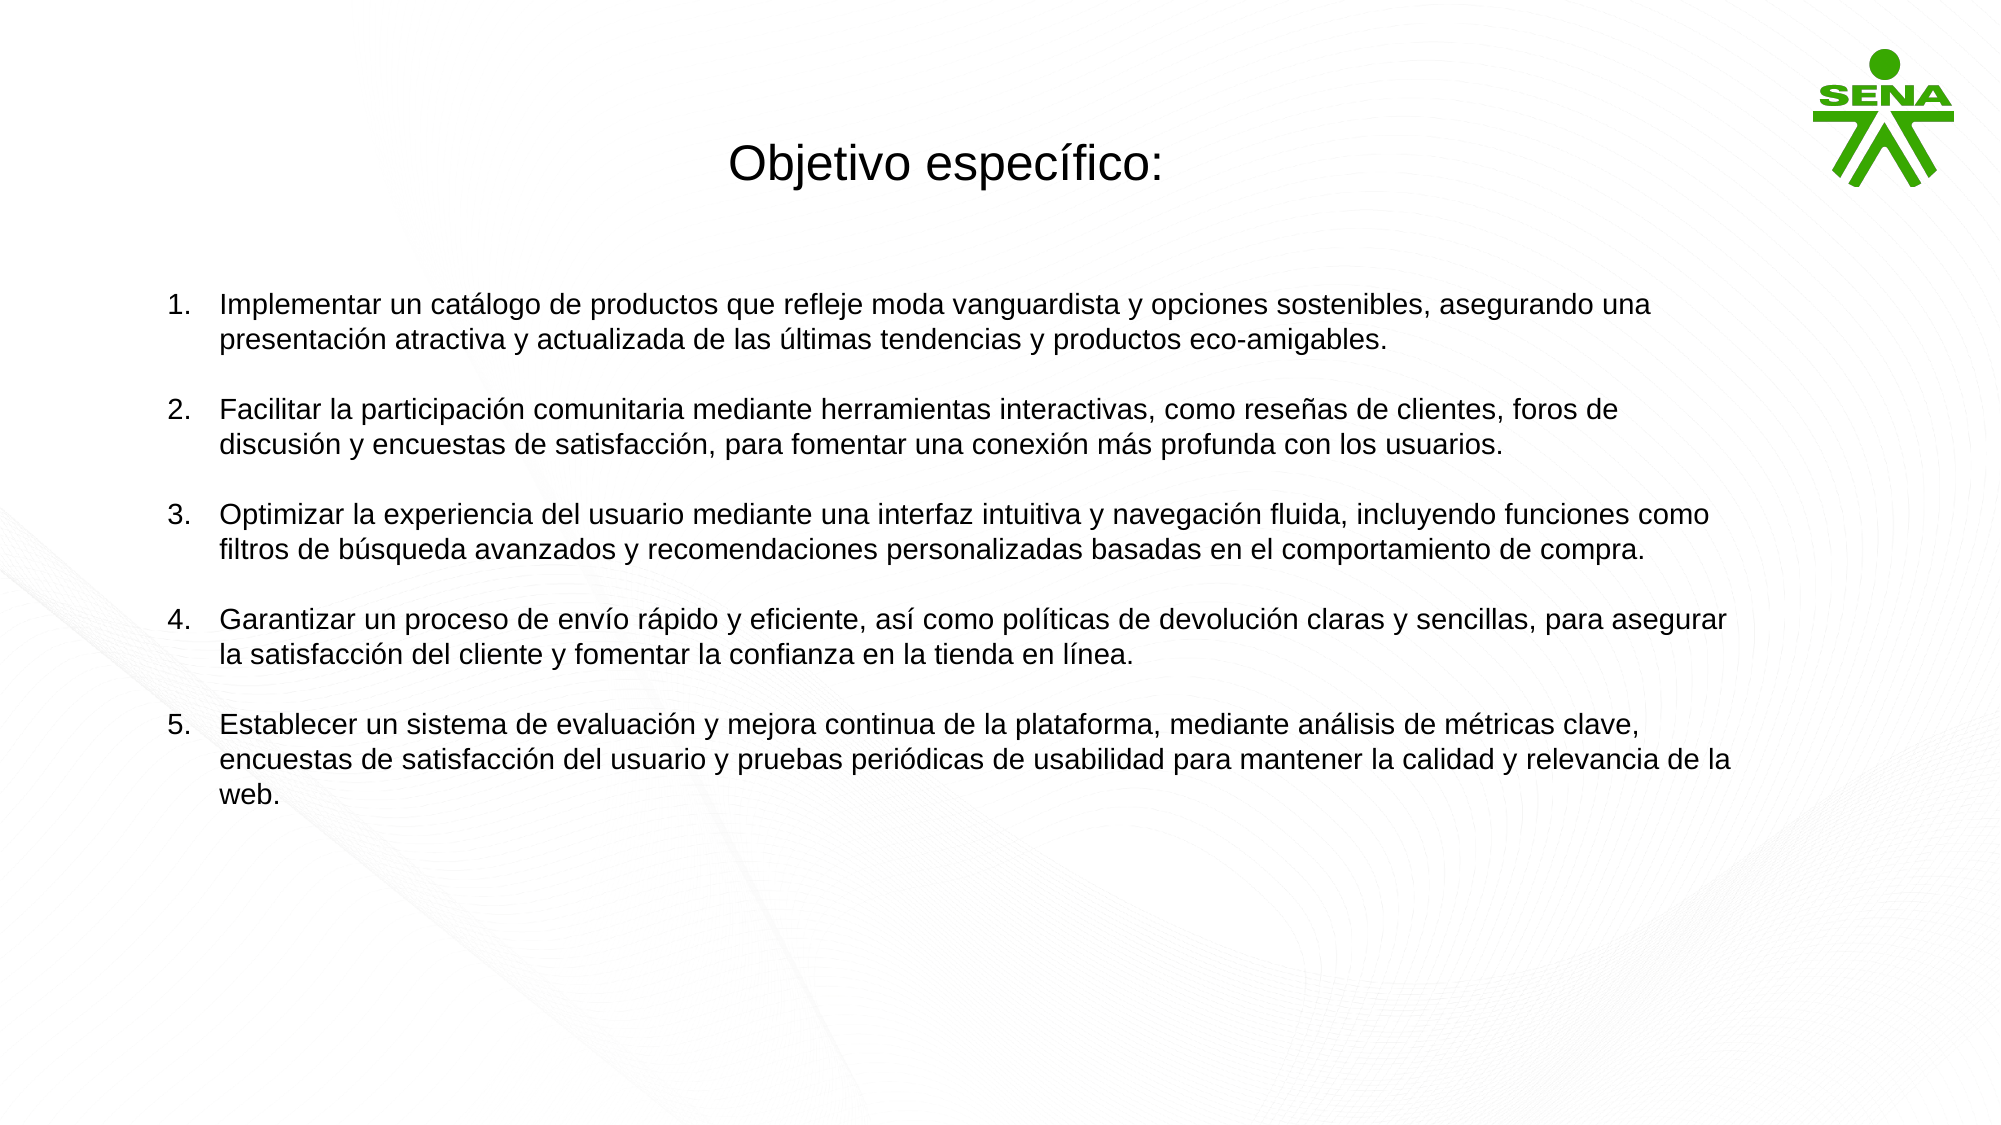

Objetivo específico:

Implementar un catálogo de productos que refleje moda vanguardista y opciones sostenibles, asegurando una presentación atractiva y actualizada de las últimas tendencias y productos eco-amigables.

Facilitar la participación comunitaria mediante herramientas interactivas, como reseñas de clientes, foros de discusión y encuestas de satisfacción, para fomentar una conexión más profunda con los usuarios.

Optimizar la experiencia del usuario mediante una interfaz intuitiva y navegación fluida, incluyendo funciones como filtros de búsqueda avanzados y recomendaciones personalizadas basadas en el comportamiento de compra.

Garantizar un proceso de envío rápido y eficiente, así como políticas de devolución claras y sencillas, para asegurar la satisfacción del cliente y fomentar la confianza en la tienda en línea.

Establecer un sistema de evaluación y mejora continua de la plataforma, mediante análisis de métricas clave, encuestas de satisfacción del usuario y pruebas periódicas de usabilidad para mantener la calidad y relevancia de la web.